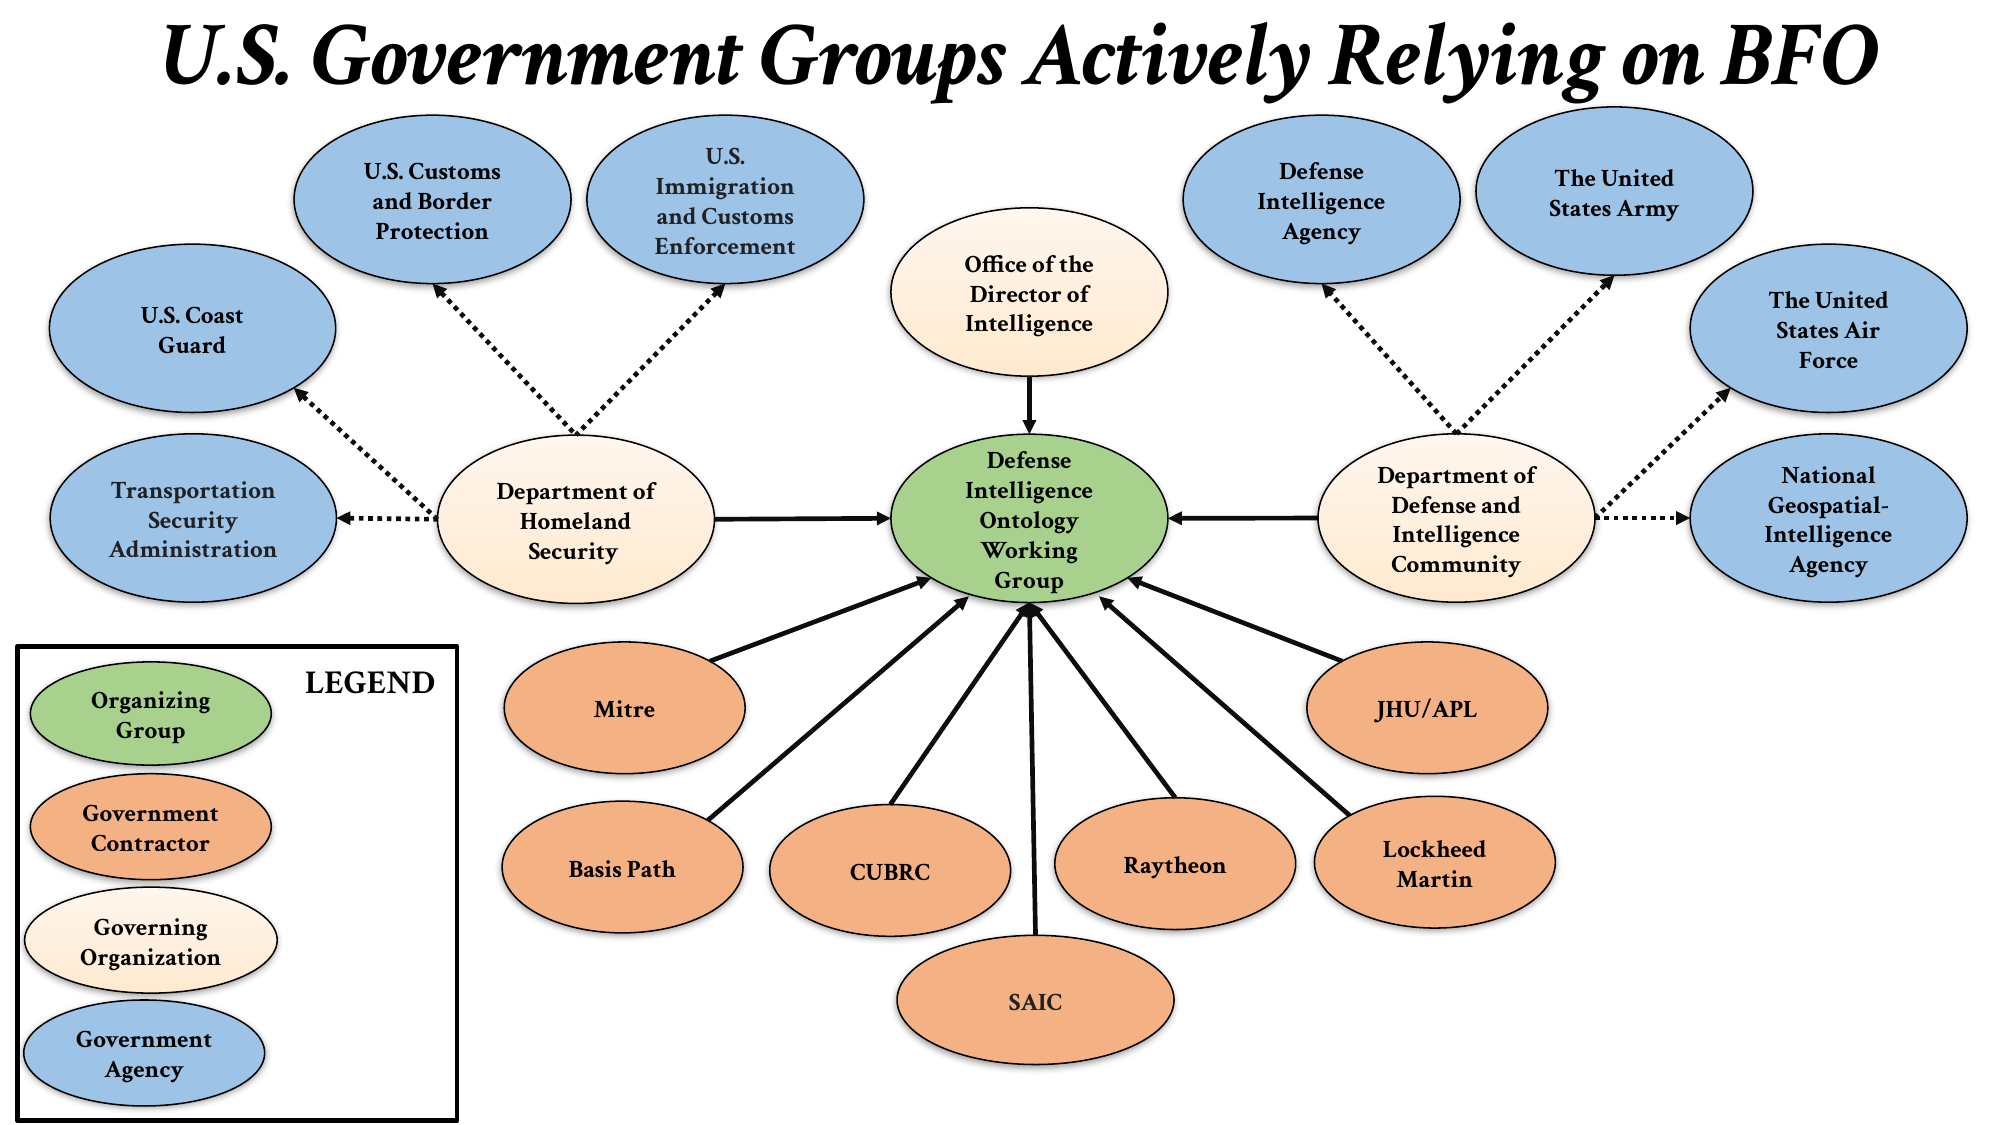

U.S. Government Groups Actively Relying on BFO
The United States Army
U.S. Customs and Border Protection
U.S. Immigration and Customs Enforcement
Defense Intelligence Agency
Office of the Director of Intelligence
U.S. Coast Guard
The United States Air Force
National Geospatial-Intelligence Agency
Department of Defense and Intelligence Community
Transportation Security Administration
Defense Intelligence Ontology Working Group
Department of Homeland Security
Mitre
JHU/APL

LEGEND

Organizing Group
Government Contractor
Lockheed Martin
Raytheon
Basis Path
CUBRC
Governing Organization
SAIC
Government Agency